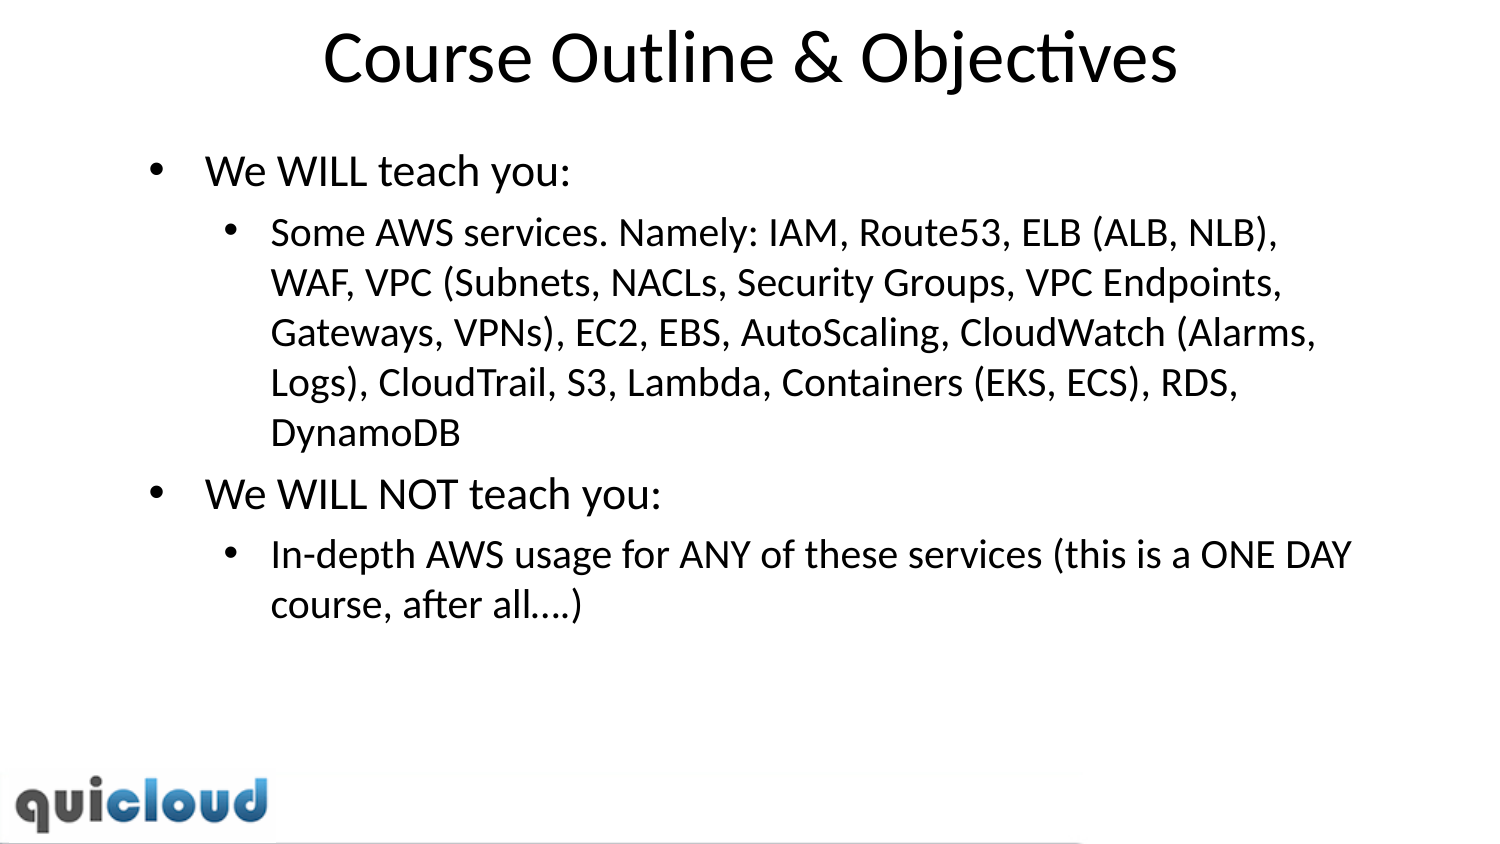

# Course Outline & Objectives
We WILL teach you:
Some AWS services. Namely: IAM, Route53, ELB (ALB, NLB), WAF, VPC (Subnets, NACLs, Security Groups, VPC Endpoints, Gateways, VPNs), EC2, EBS, AutoScaling, CloudWatch (Alarms, Logs), CloudTrail, S3, Lambda, Containers (EKS, ECS), RDS, DynamoDB
We WILL NOT teach you:
In-depth AWS usage for ANY of these services (this is a ONE DAY course, after all….)